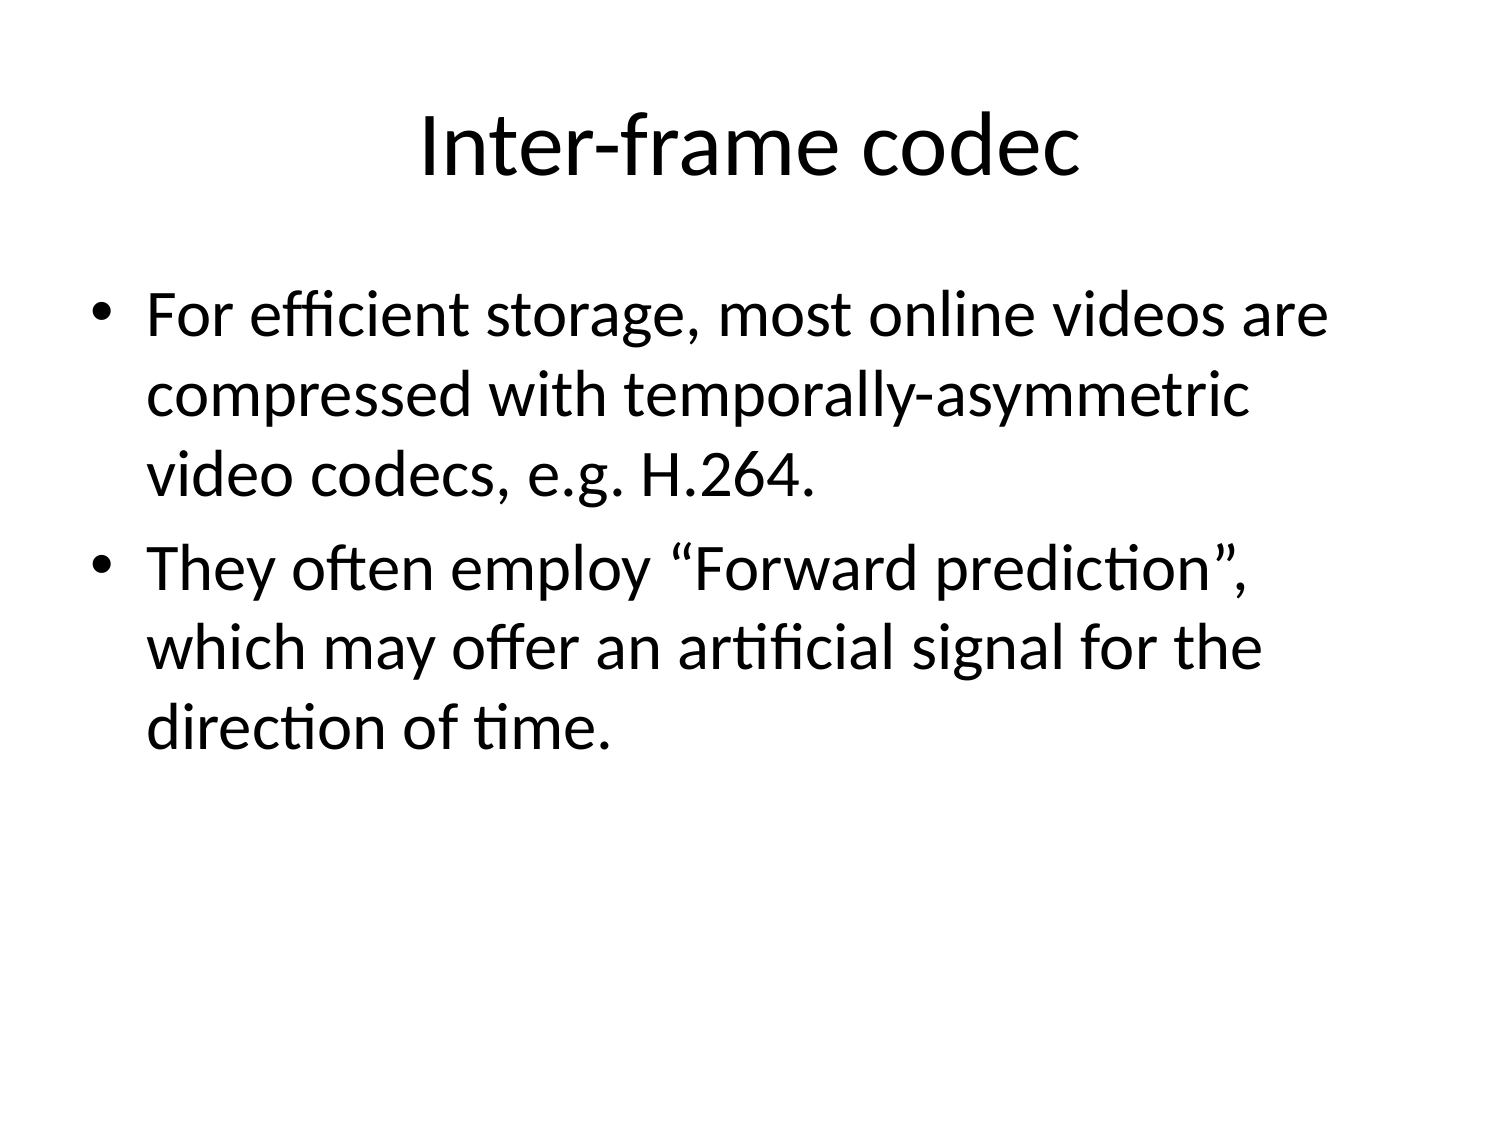

# Inter-frame codec
For efﬁcient storage, most online videos are compressed with temporally-asymmetric video codecs, e.g. H.264.
They often employ “Forward prediction”, which may offer an artiﬁcial signal for the direction of time.